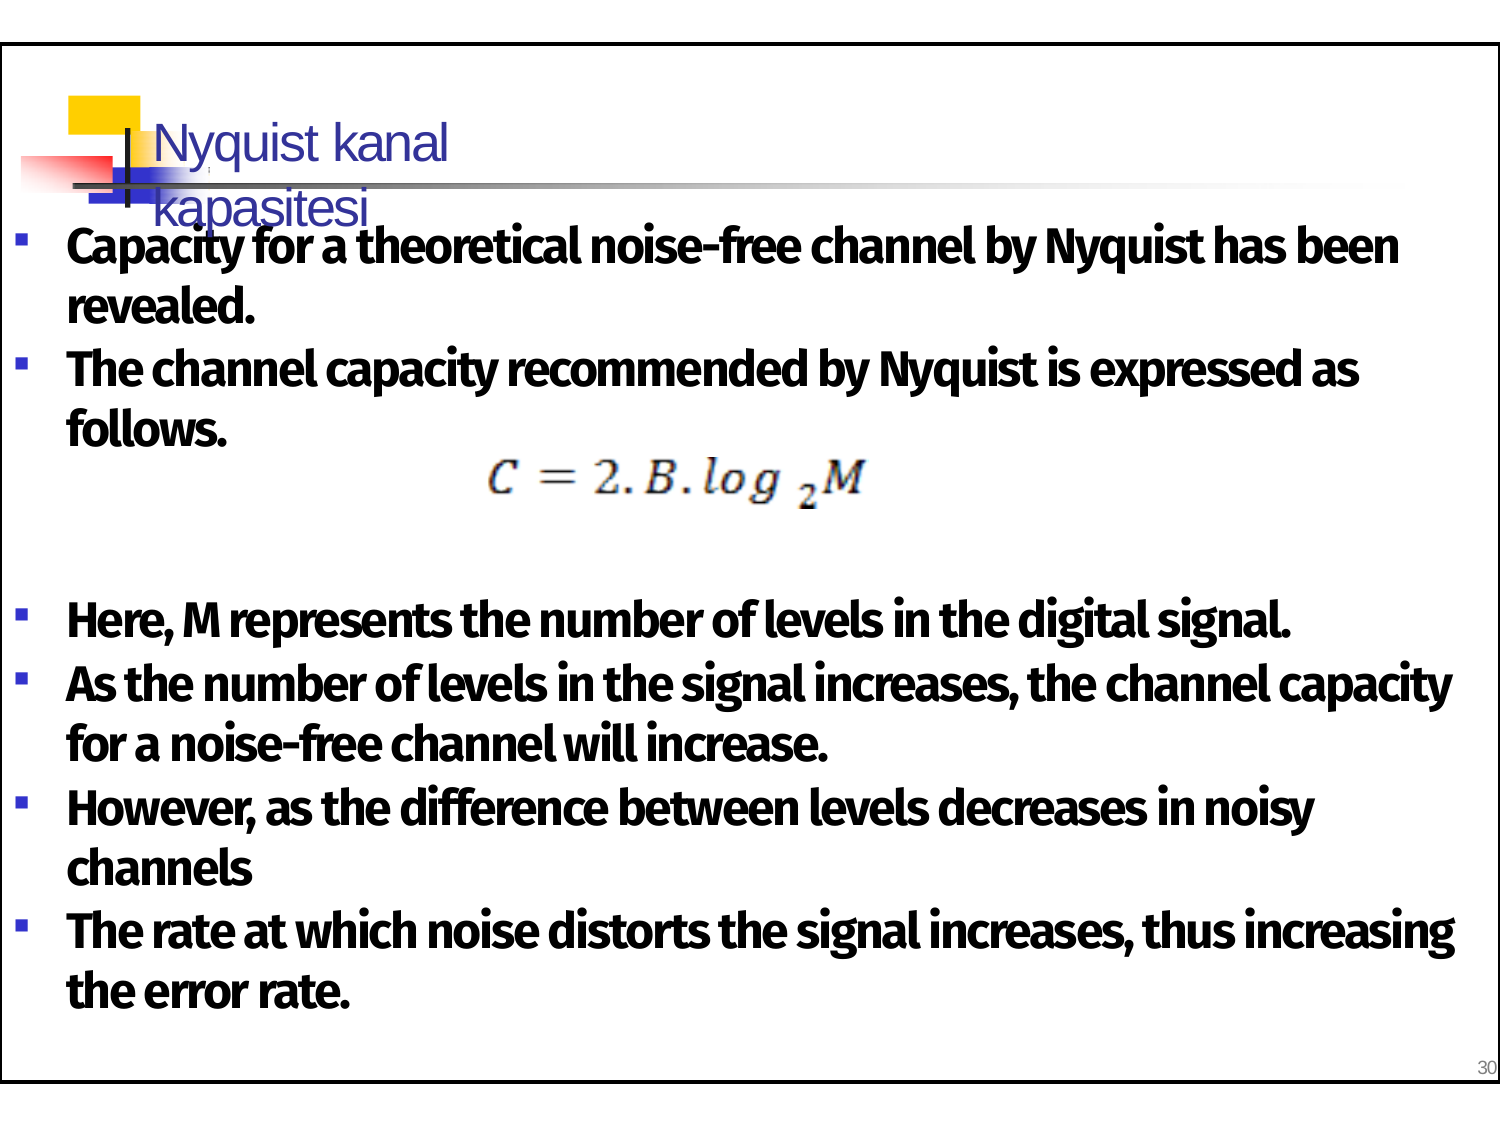

# Nyquist kanal kapasitesi

Capacity for a theoretical noise-free channel by Nyquist has been revealed.
The channel capacity recommended by Nyquist is expressed as follows.

Here, M represents the number of levels in the digital signal.
As the number of levels in the signal increases, the channel capacity for a noise-free channel will increase.
However, as the difference between levels decreases in noisy channels
The rate at which noise distorts the signal increases, thus increasing the error rate.

30